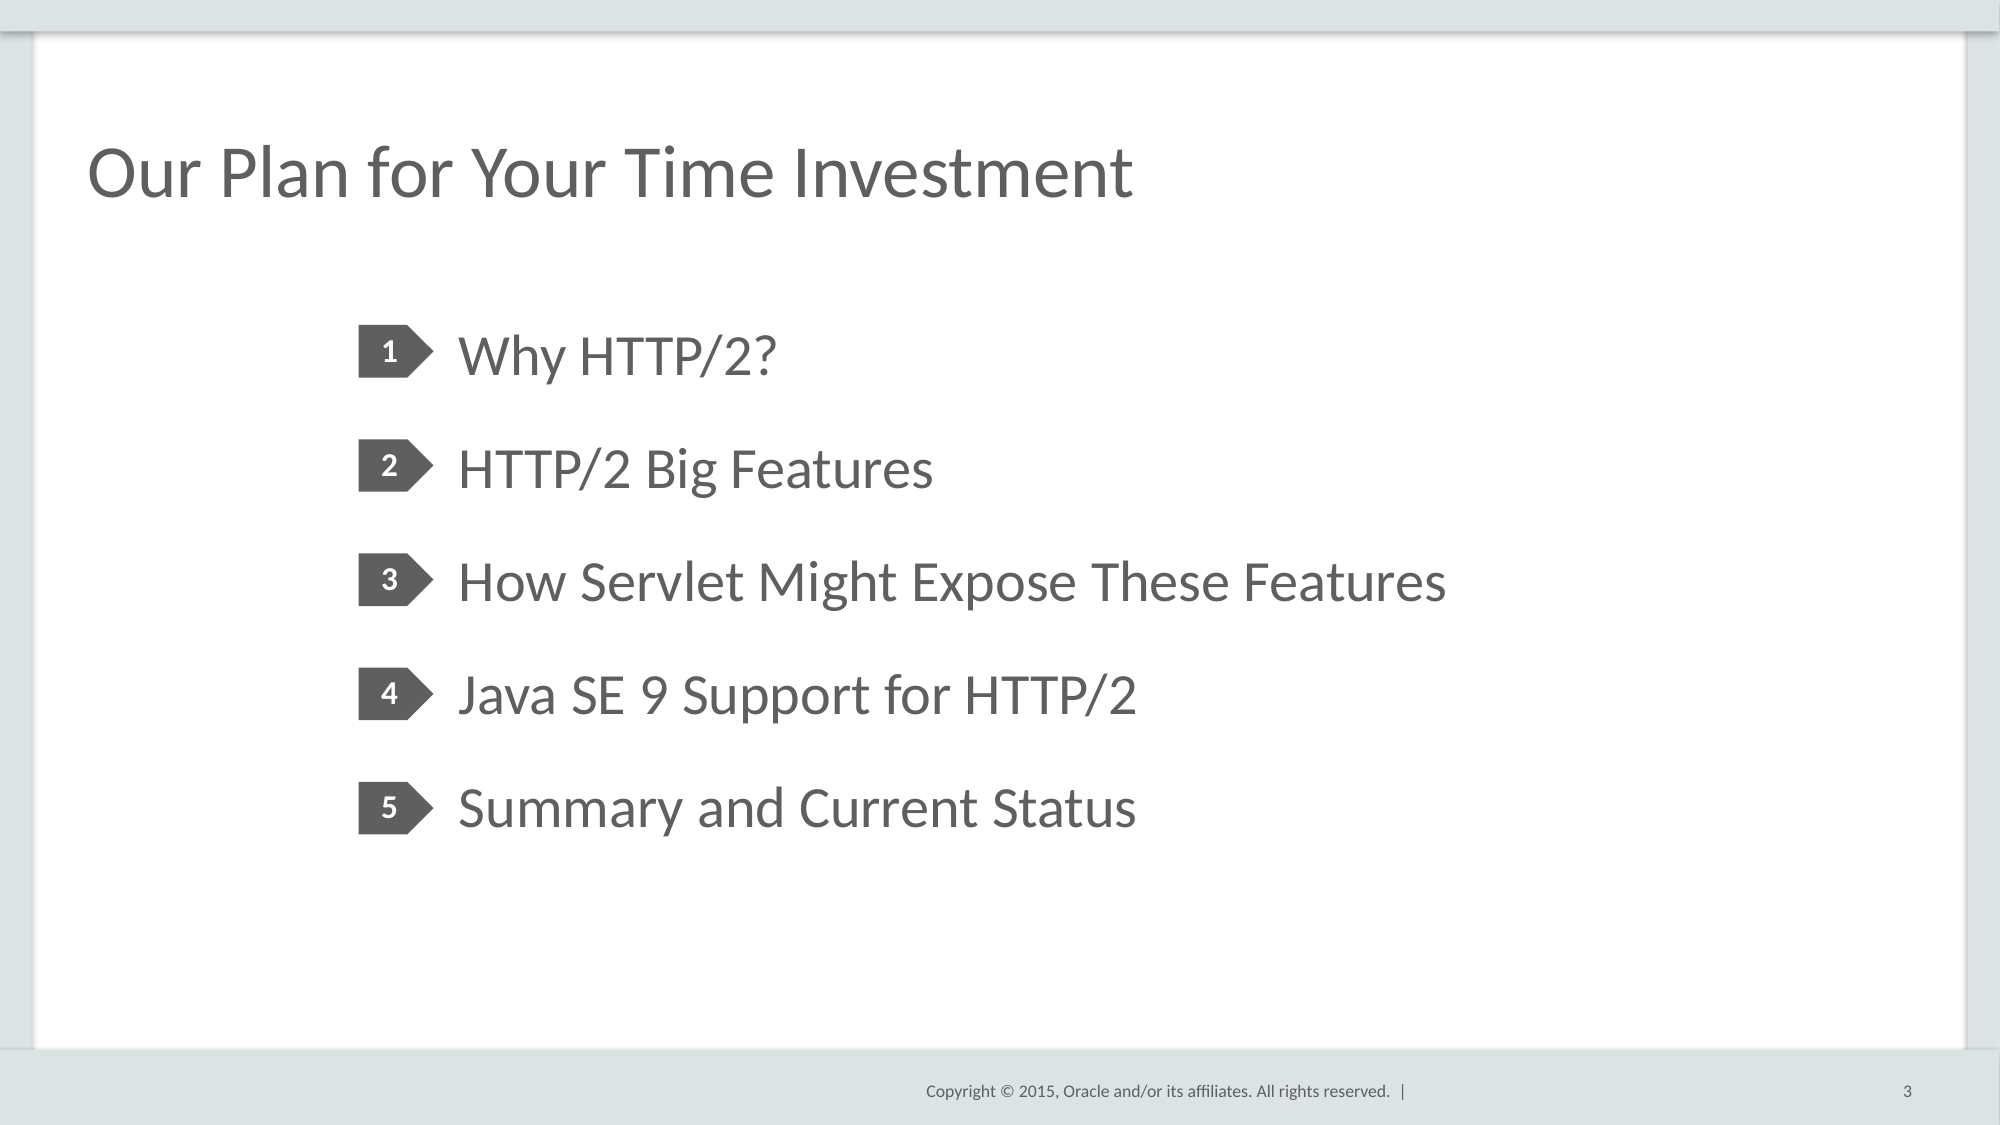

# Our Plan for Your Time Investment
1
Why HTTP/2?
HTTP/2 Big Features
How Servlet Might Expose These Features
Java SE 9 Support for HTTP/2
Summary and Current Status
2
3
4
5
3